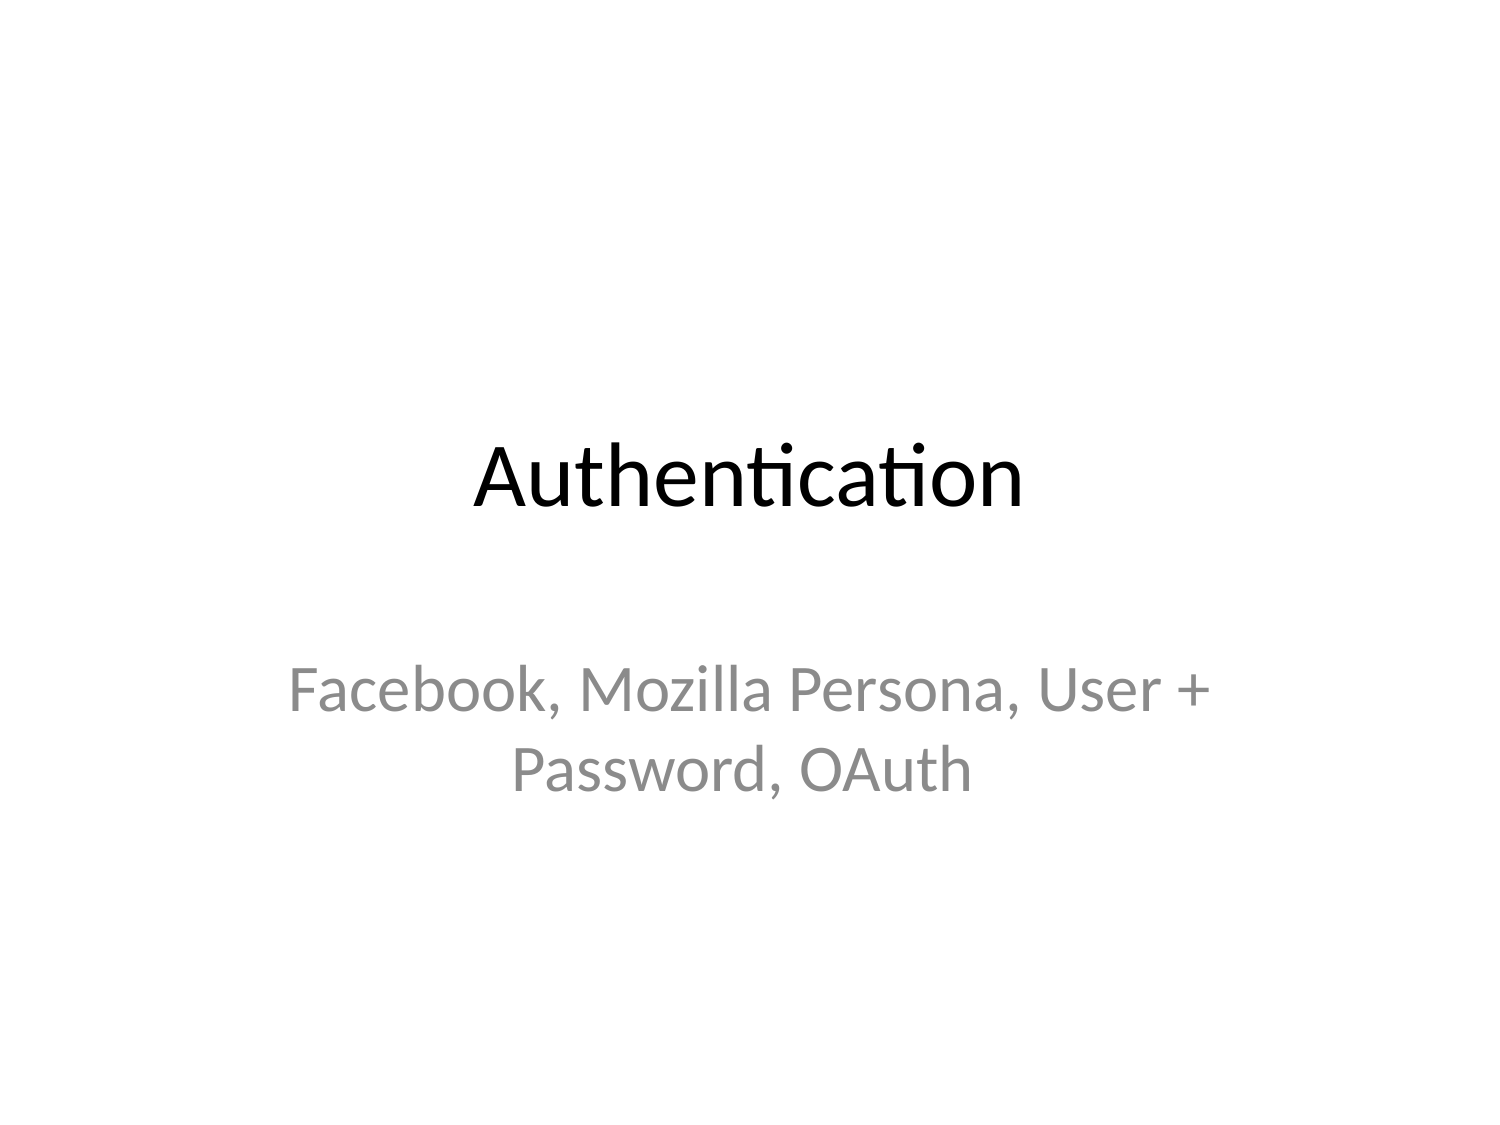

# Authentication
Facebook, Mozilla Persona, User + Password, OAuth